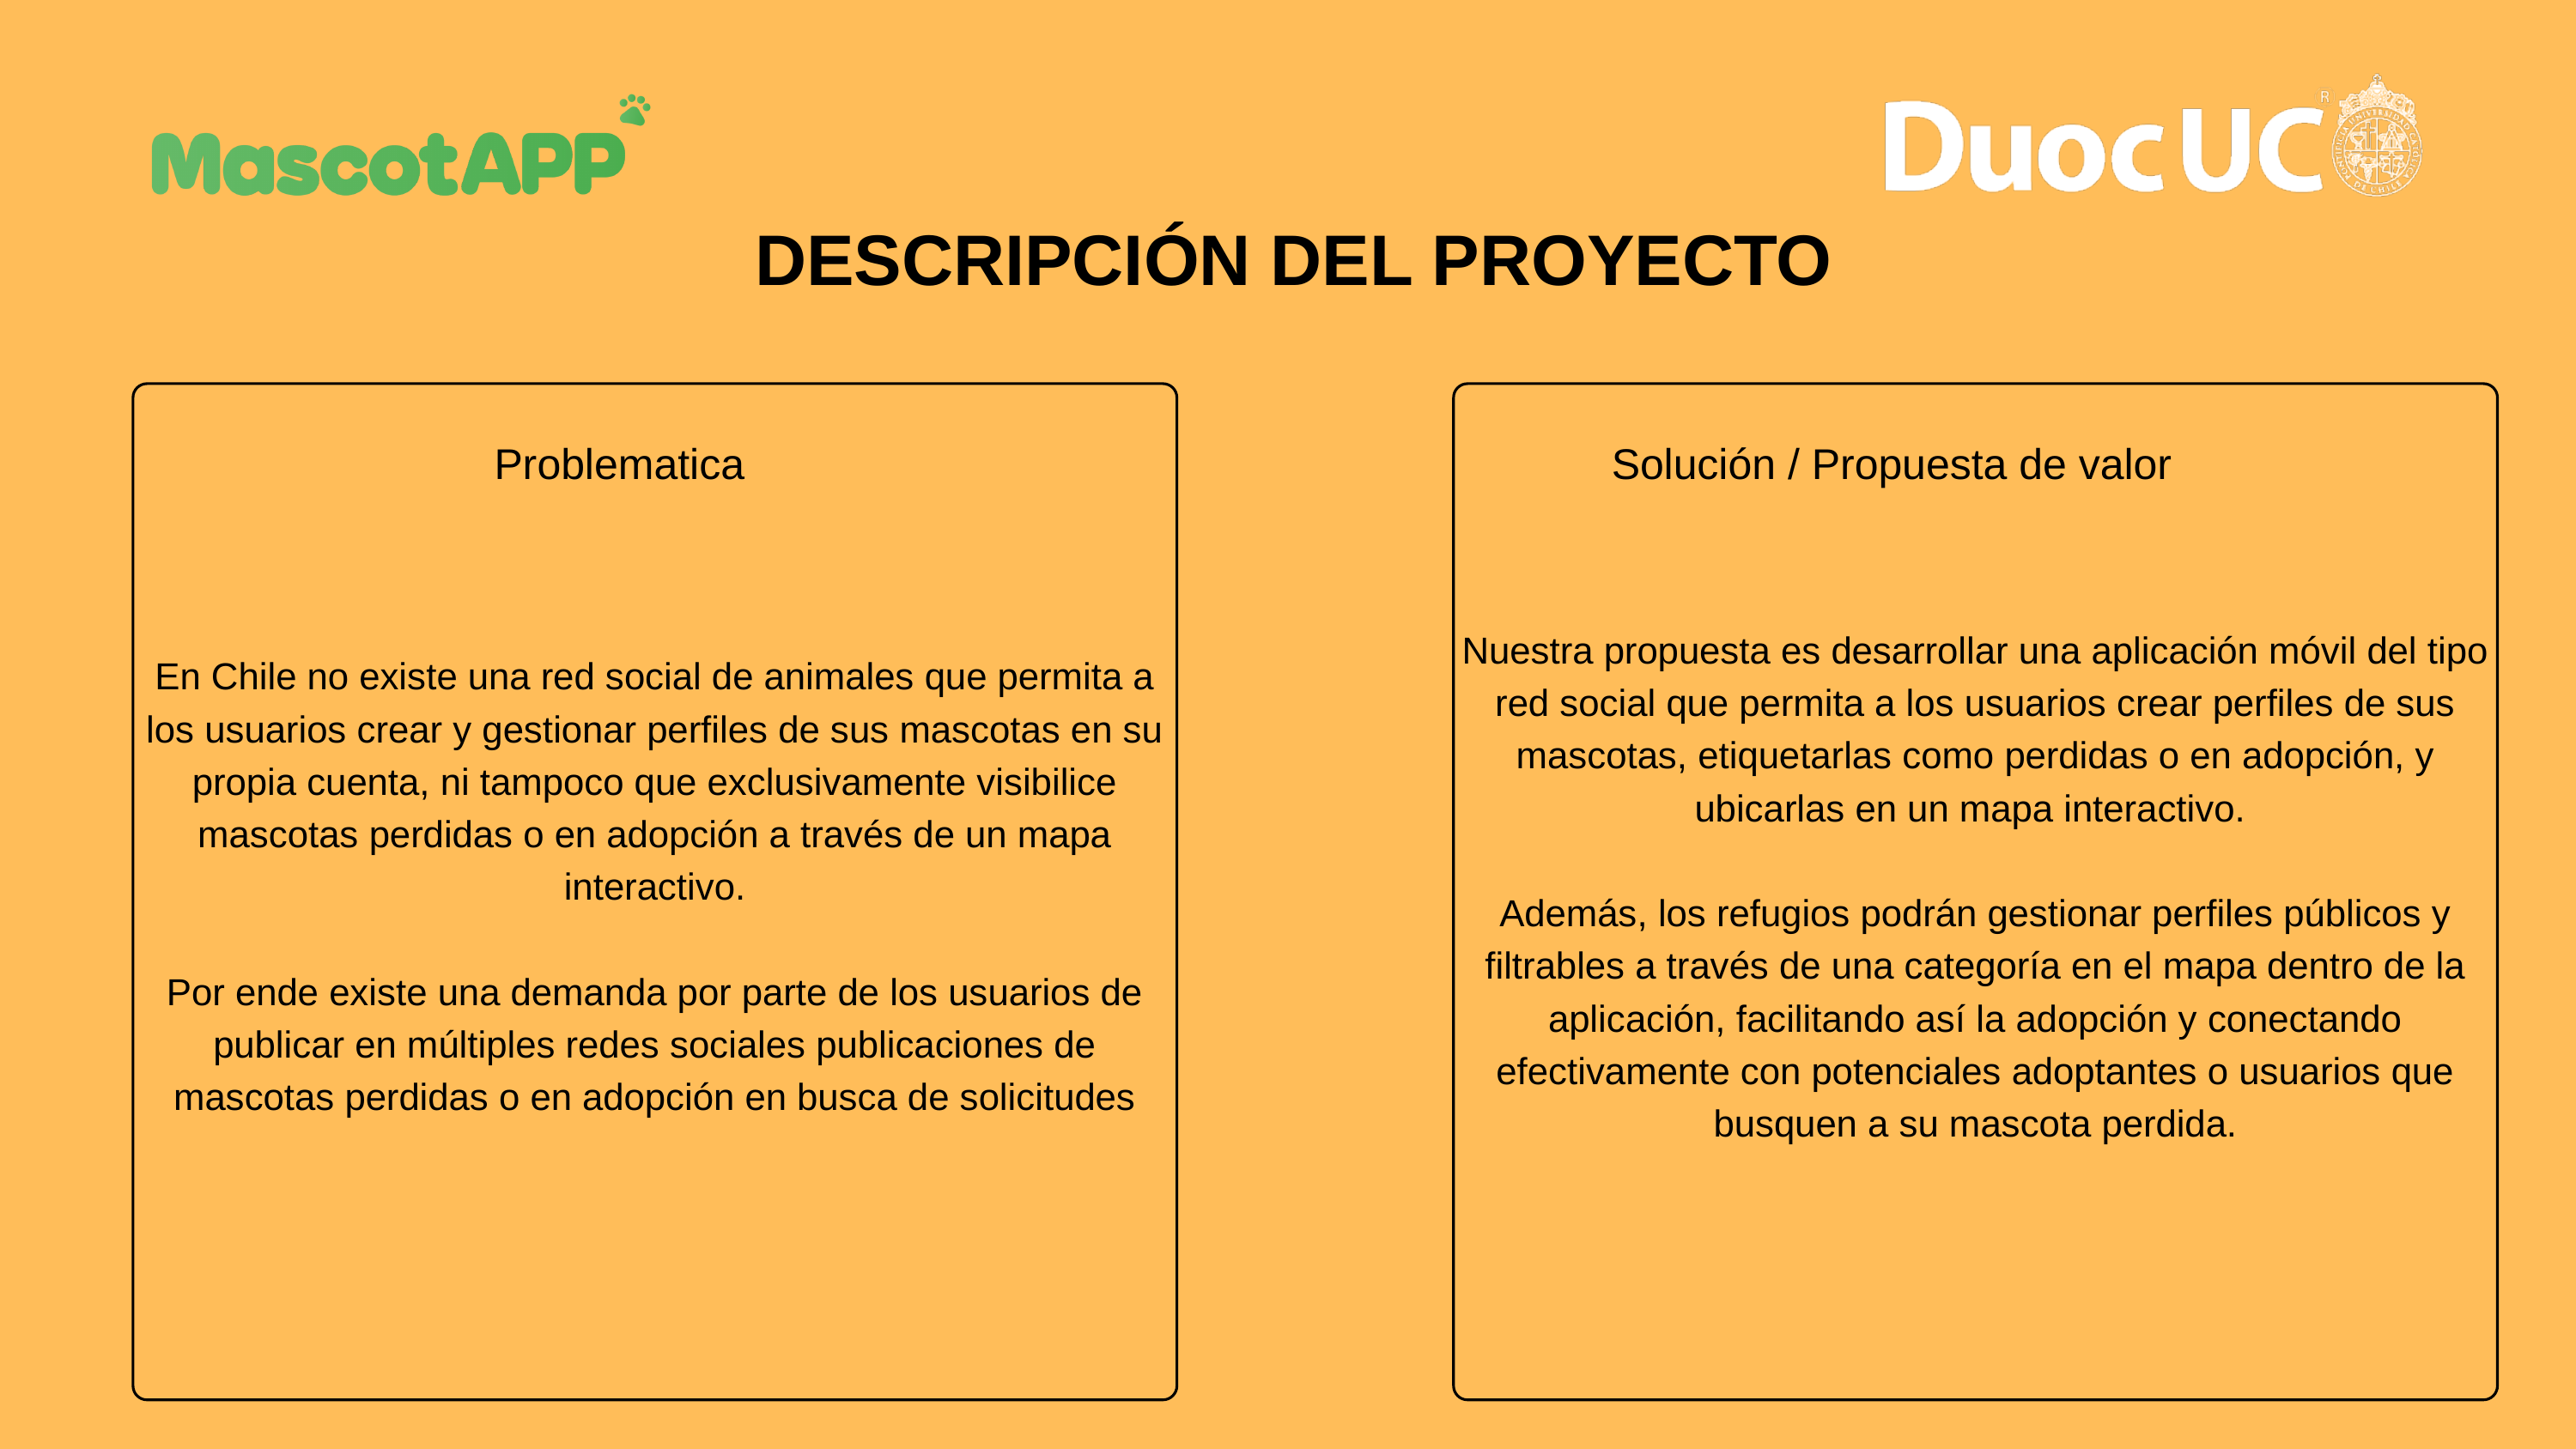

DESCRIPCIÓN DEL PROYECTO

En Chile no existe una red social de animales que permita a los usuarios crear y gestionar perfiles de sus mascotas en su propia cuenta, ni tampoco que exclusivamente visibilice mascotas perdidas o en adopción a través de un mapa interactivo.

Por ende existe una demanda por parte de los usuarios de publicar en múltiples redes sociales publicaciones de mascotas perdidas o en adopción en busca de solicitudes

Nuestra propuesta es desarrollar una aplicación móvil del tipo red social que permita a los usuarios crear perfiles de sus mascotas, etiquetarlas como perdidas o en adopción, y ubicarlas en un mapa interactivo.

Además, los refugios podrán gestionar perfiles públicos y filtrables a través de una categoría en el mapa dentro de la aplicación, facilitando así la adopción y conectando efectivamente con potenciales adoptantes o usuarios que busquen a su mascota perdida.

Problematica
Solución / Propuesta de valor